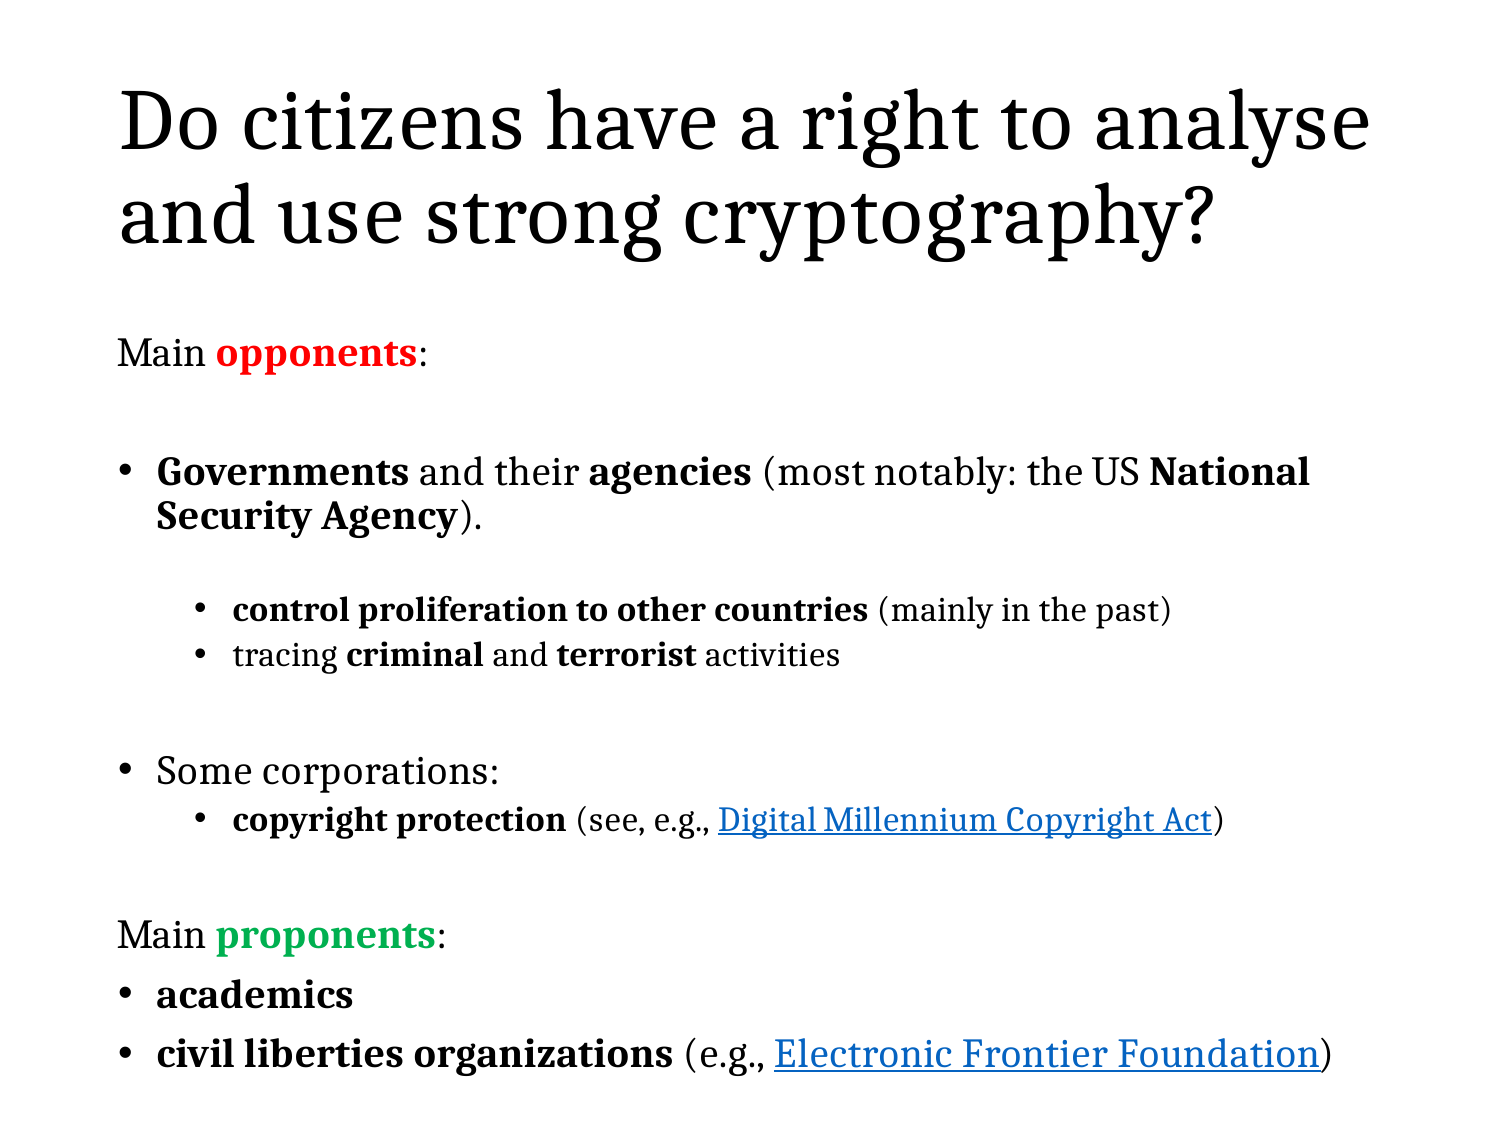

# Do citizens have a right to analyse and use strong cryptography?

Main opponents:

Governments and their agencies (most notably: the US National Security Agency).
control proliferation to other countries (mainly in the past)
tracing criminal and terrorist activities

Some corporations:
copyright protection (see, e.g., Digital Millennium Copyright Act)

Main proponents:
academics
civil liberties organizations (e.g., Electronic Frontier Foundation)